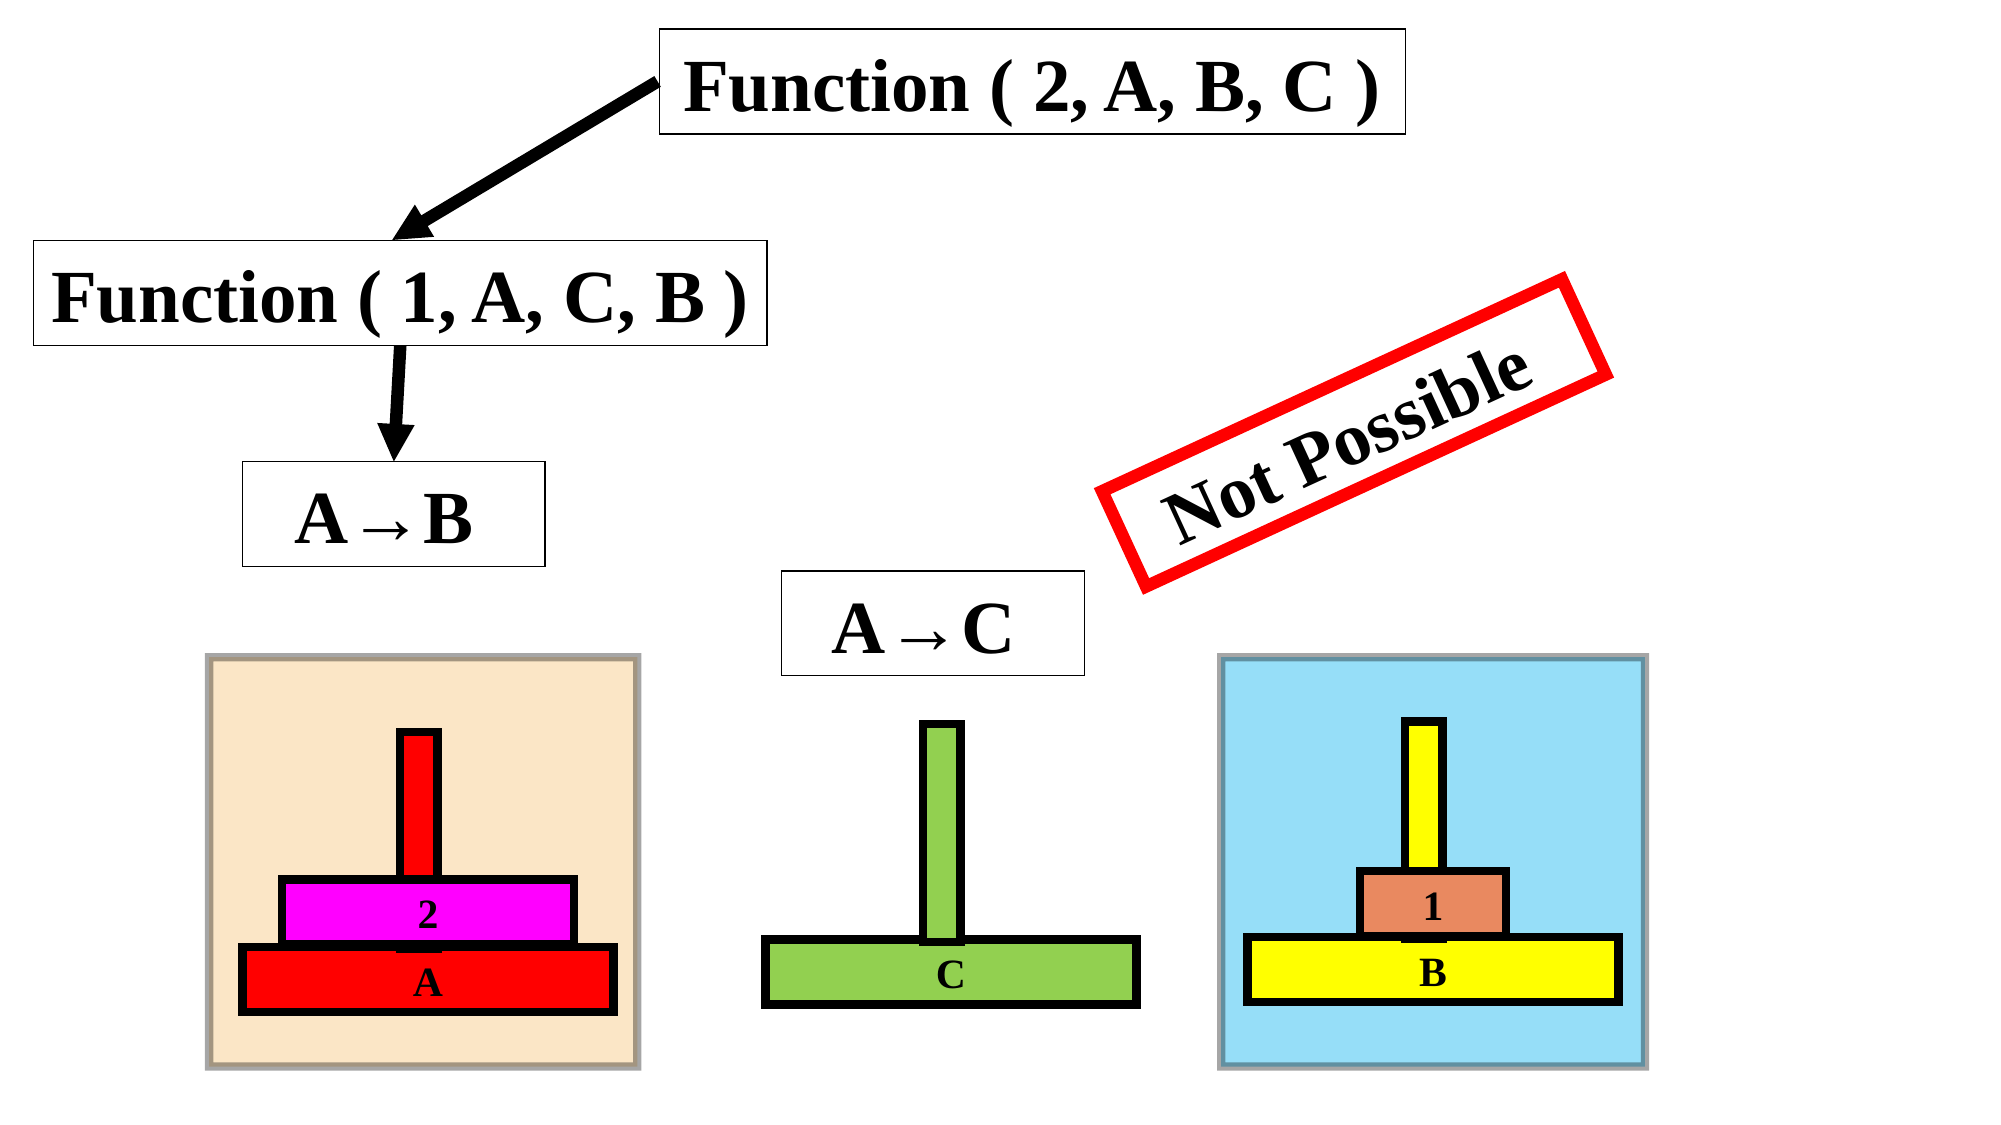

Function ( 2, A, B, C )
Function ( 1, A, C, B )
Not Possible
A→B

A→C

B

C

A
1
2